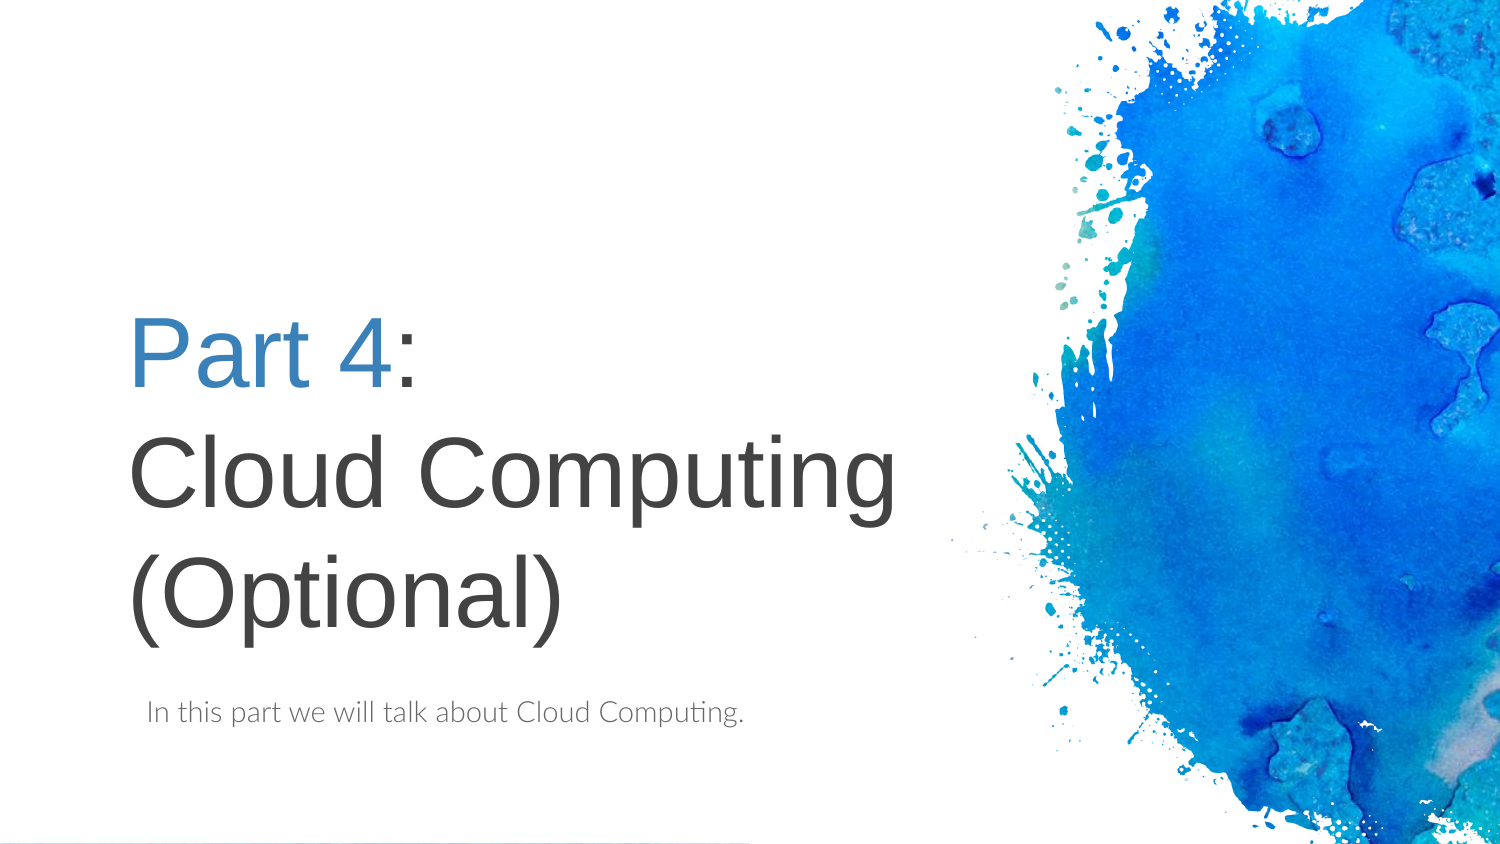

# Part 4: Cloud Computing (Optional)
In this part we will talk about Cloud Computing.